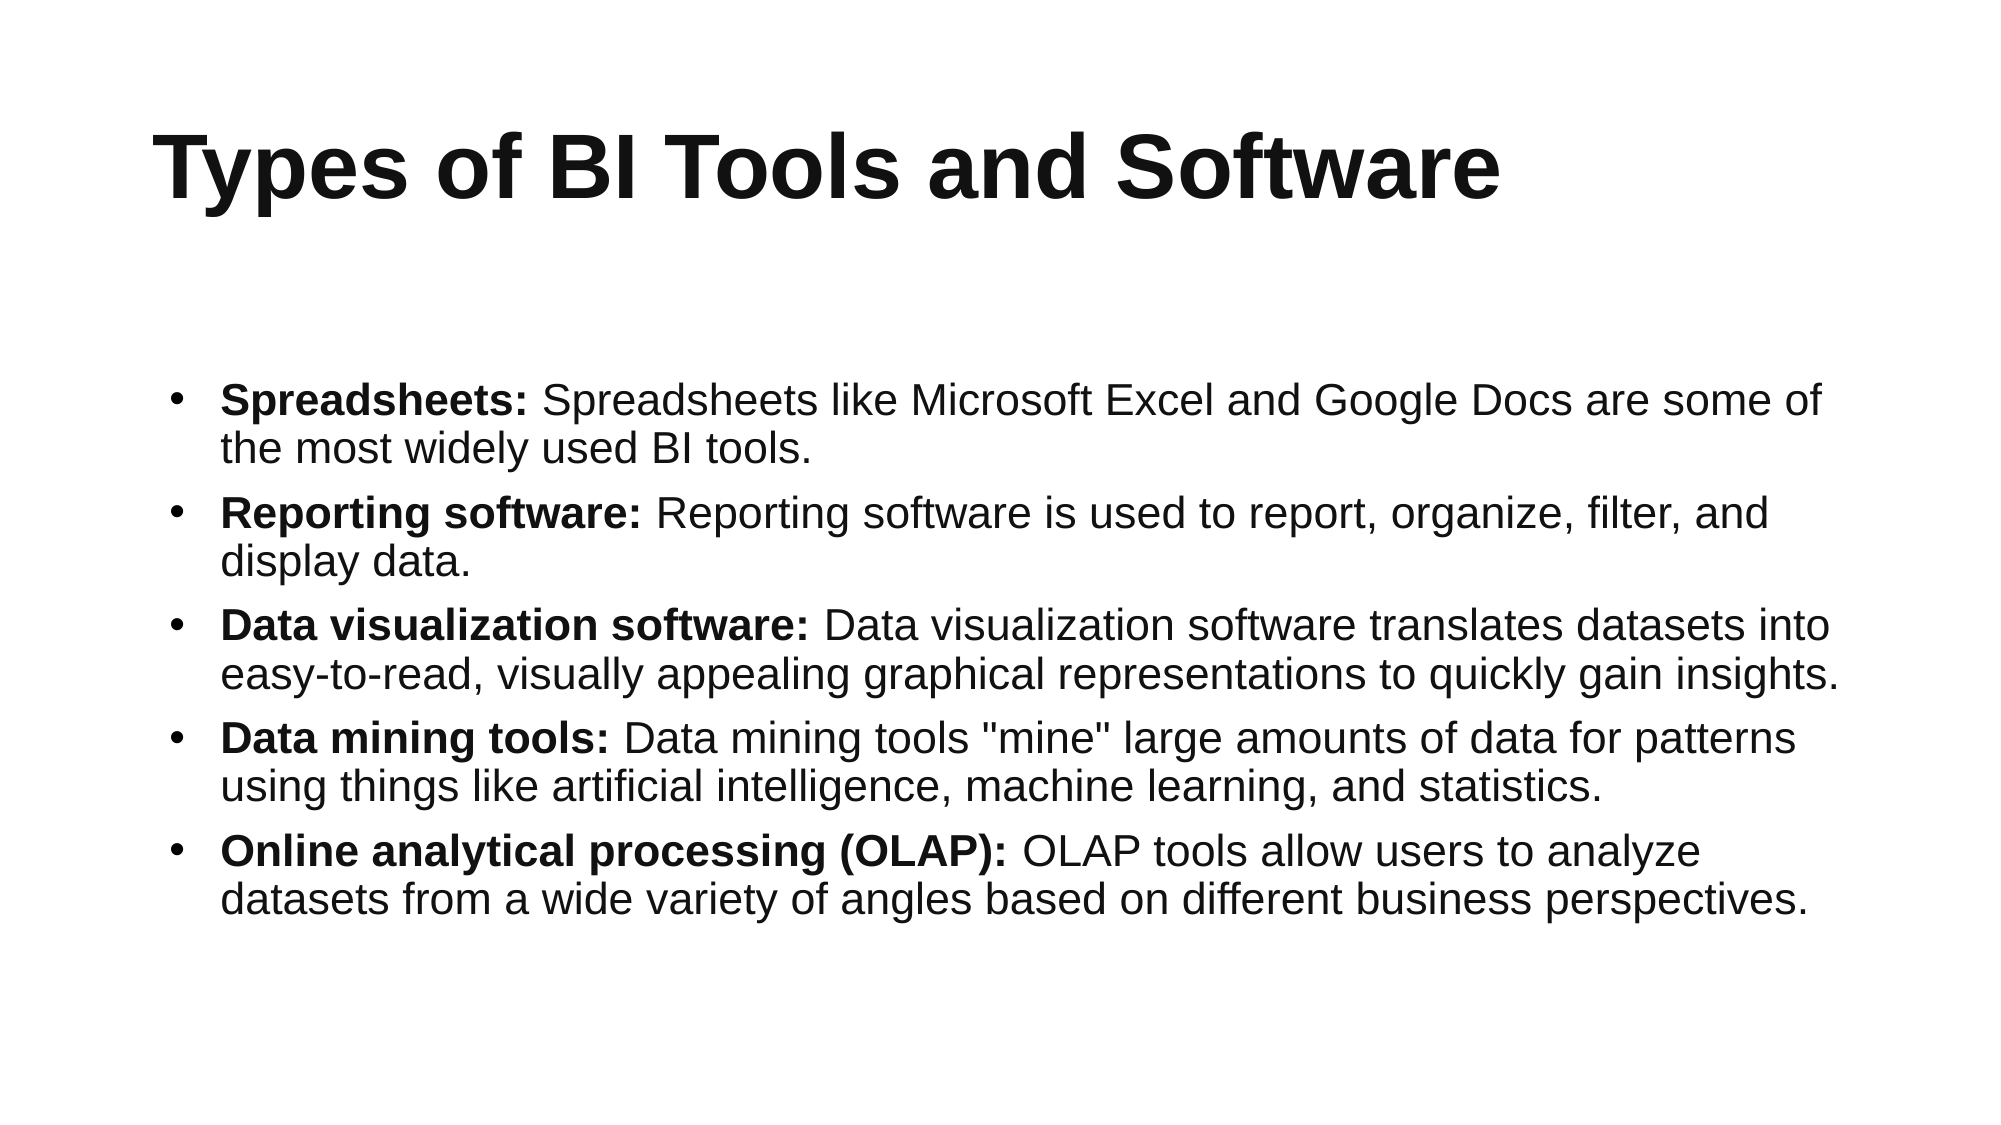

# Types of BI Tools and Software

Spreadsheets: Spreadsheets like Microsoft Excel and Google Docs are some of the most widely used BI tools.
Reporting software: Reporting software is used to report, organize, filter, and display data.
Data visualization software: Data visualization software translates datasets into easy-to-read, visually appealing graphical representations to quickly gain insights.
Data mining tools: Data mining tools "mine" large amounts of data for patterns using things like artificial intelligence, machine learning, and statistics.
Online analytical processing (OLAP): OLAP tools allow users to analyze datasets from a wide variety of angles based on different business perspectives.